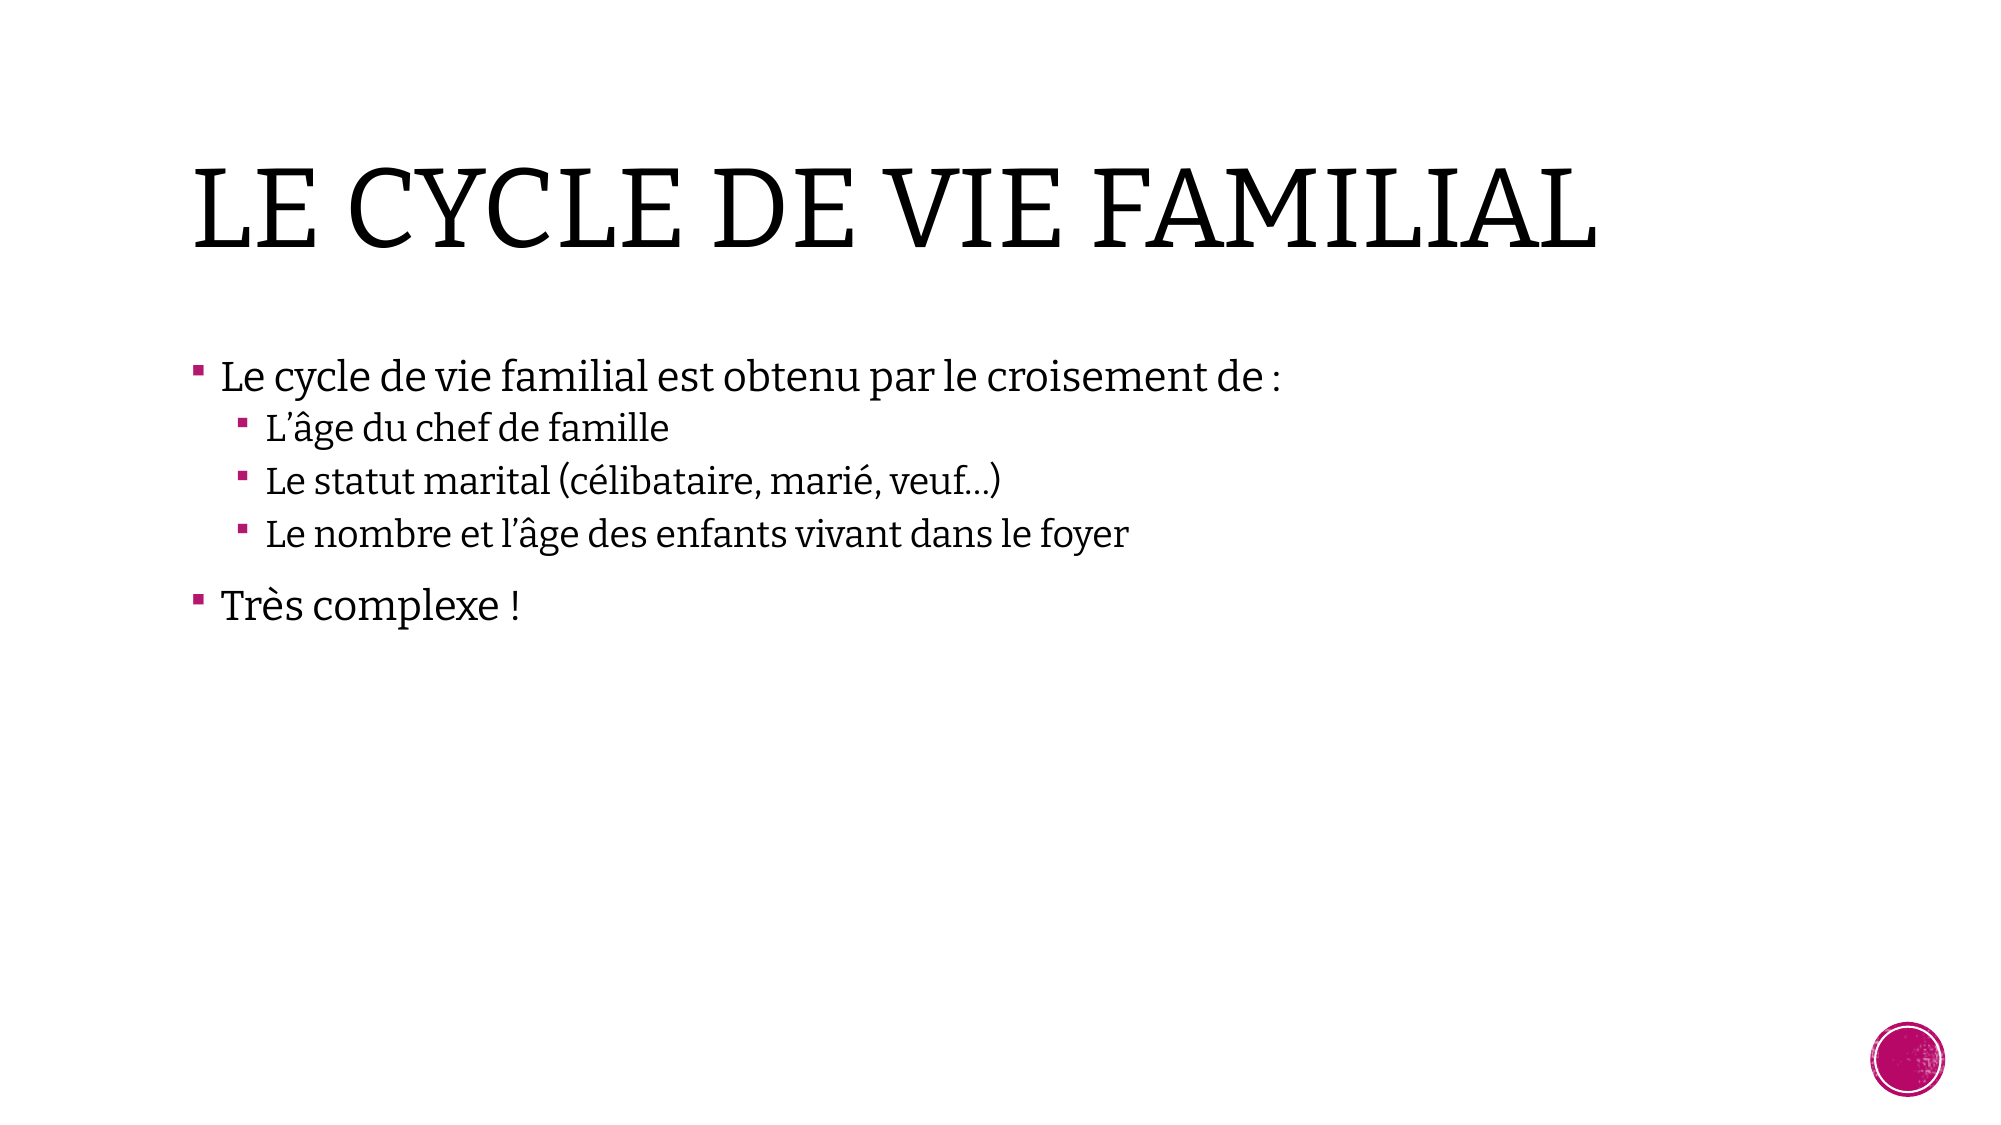

# Le cycle de vie familial
Le cycle de vie familial est obtenu par le croisement de :
L’âge du chef de famille
Le statut marital (célibataire, marié, veuf…)
Le nombre et l’âge des enfants vivant dans le foyer
Très complexe !